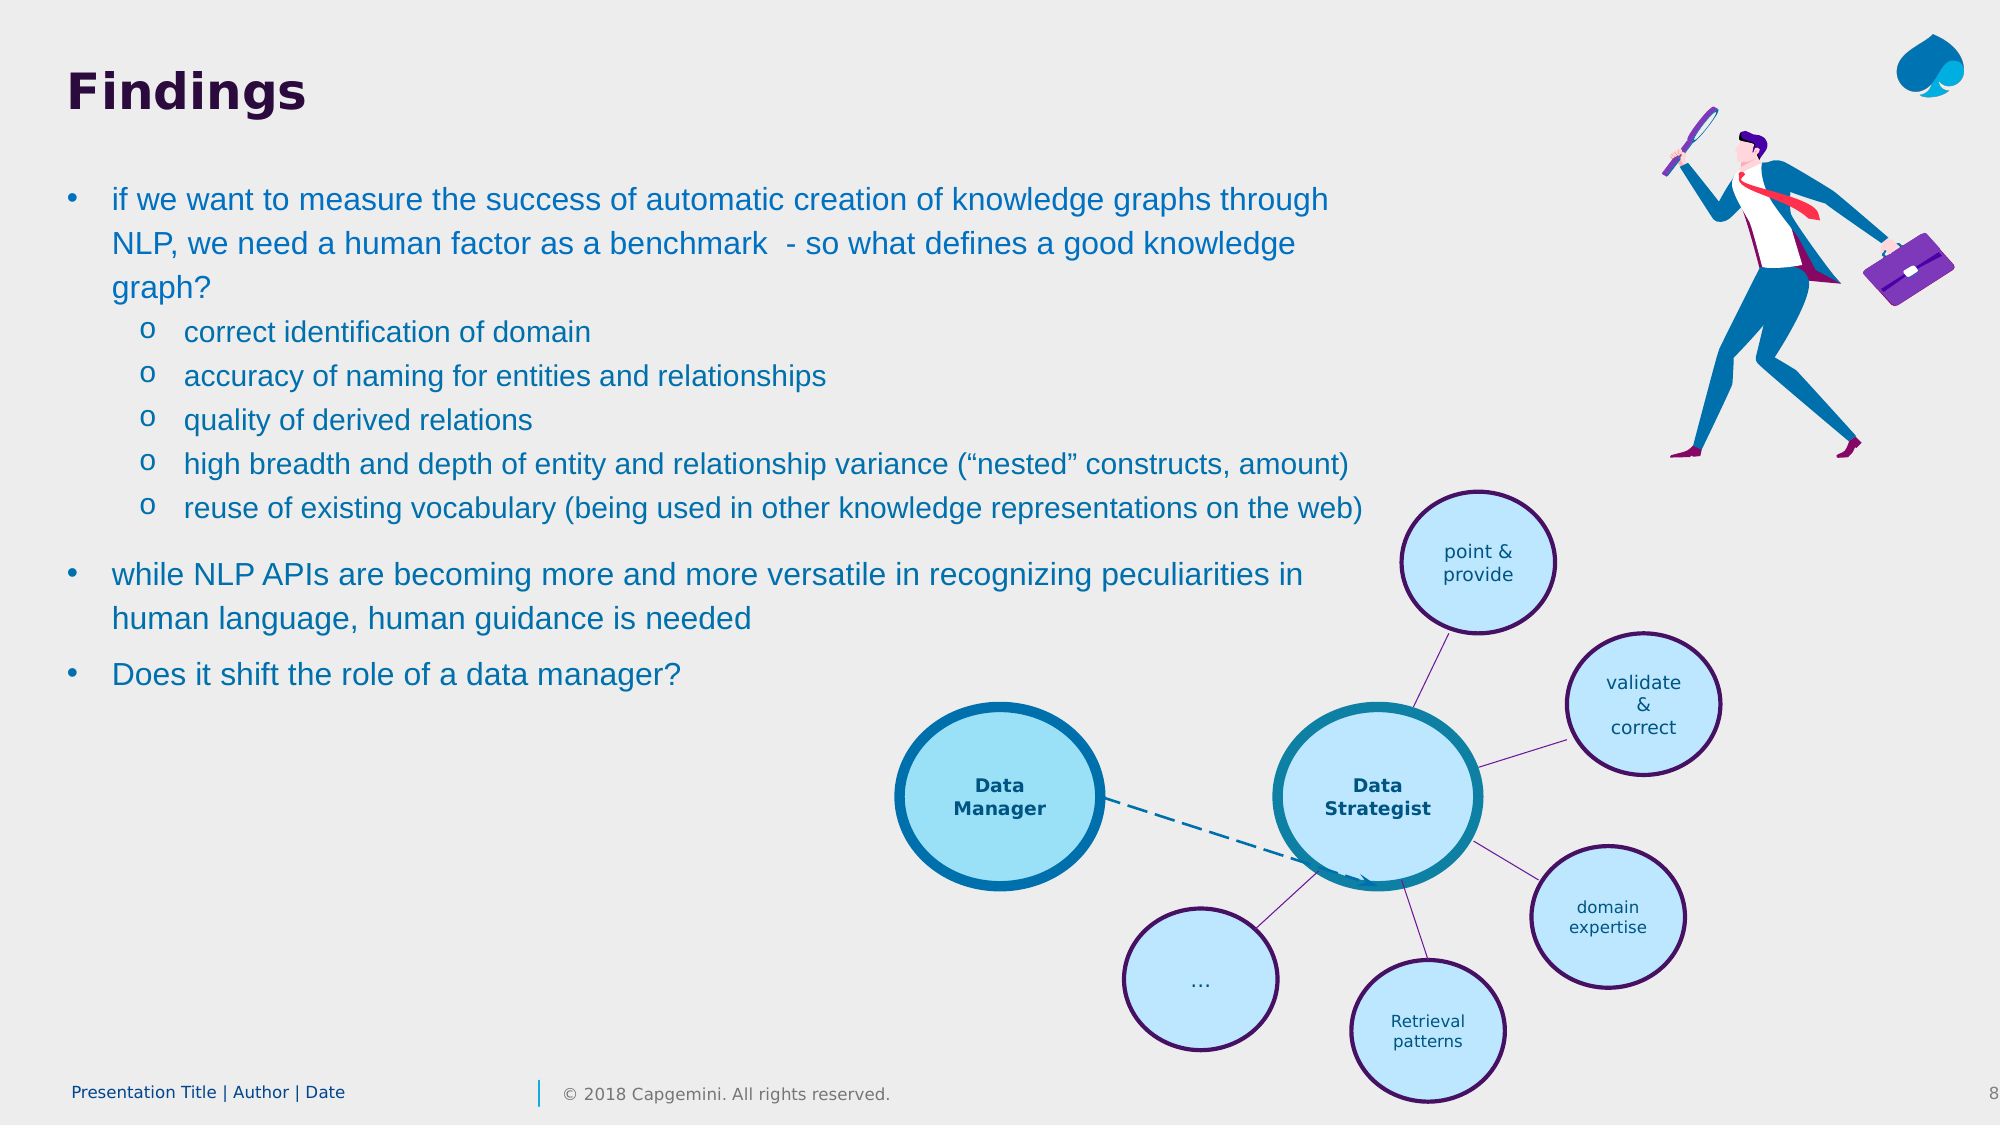

# Findings
if we want to measure the success of automatic creation of knowledge graphs through NLP, we need a human factor as a benchmark  - so what defines a good knowledge graph?
correct identification of domain
accuracy of naming for entities and relationships
quality of derived relations
high breadth and depth of entity and relationship variance (“nested” constructs, amount)
reuse of existing vocabulary (being used in other knowledge representations on the web)
while NLP APIs are becoming more and more versatile in recognizing peculiarities in human language, human guidance is needed
Does it shift the role of a data manager?
point & provide
validate & correct
Data Manager
Data Strategist
domain expertise
…
Retrieval patterns